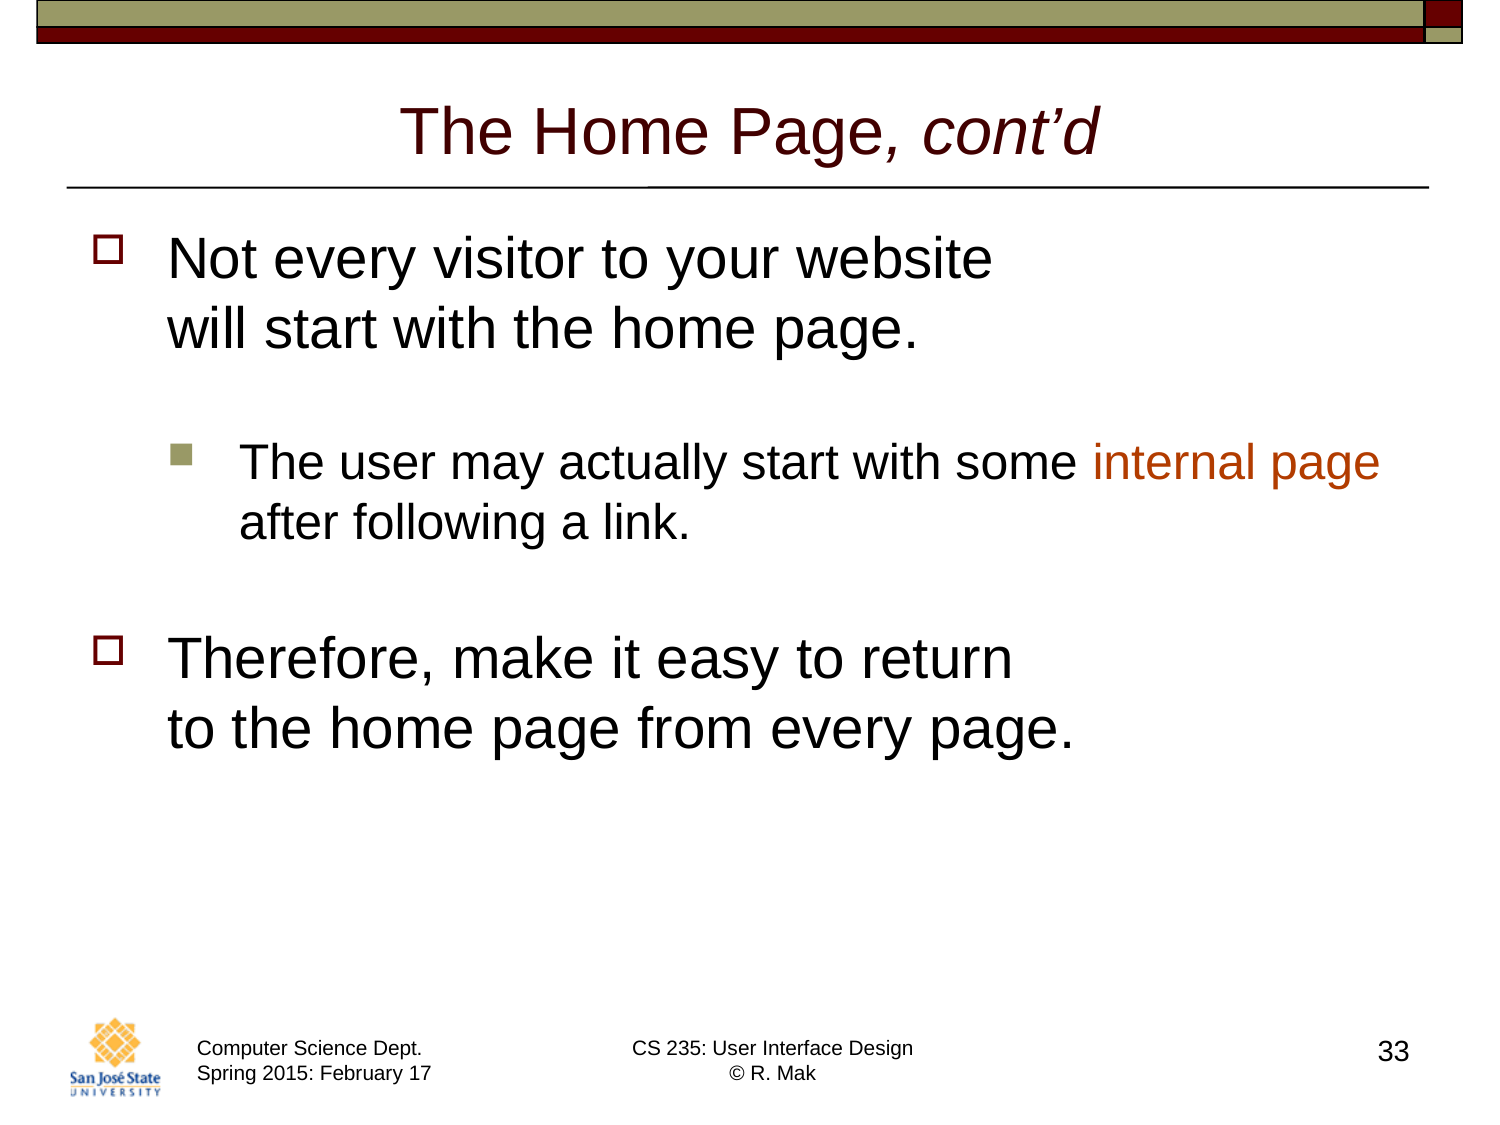

# The Home Page, cont’d
Not every visitor to your website
will start with the home page.

The user may actually start with some internal page after following a link.

Therefore, make it easy to return
to the home page from every page.
33